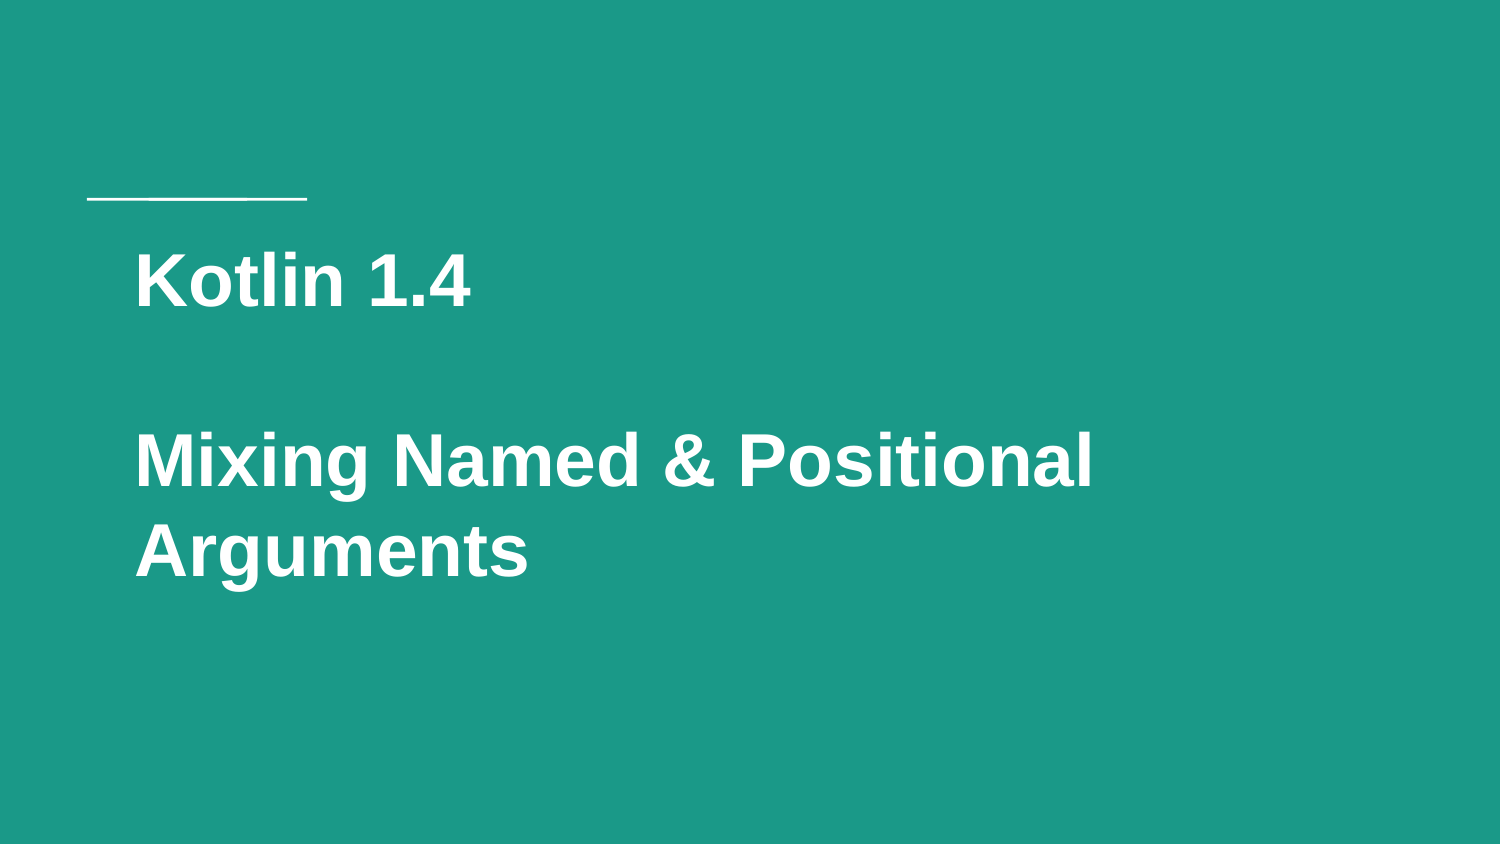

# Kotlin 1.4

Mixing Named & Positional Arguments